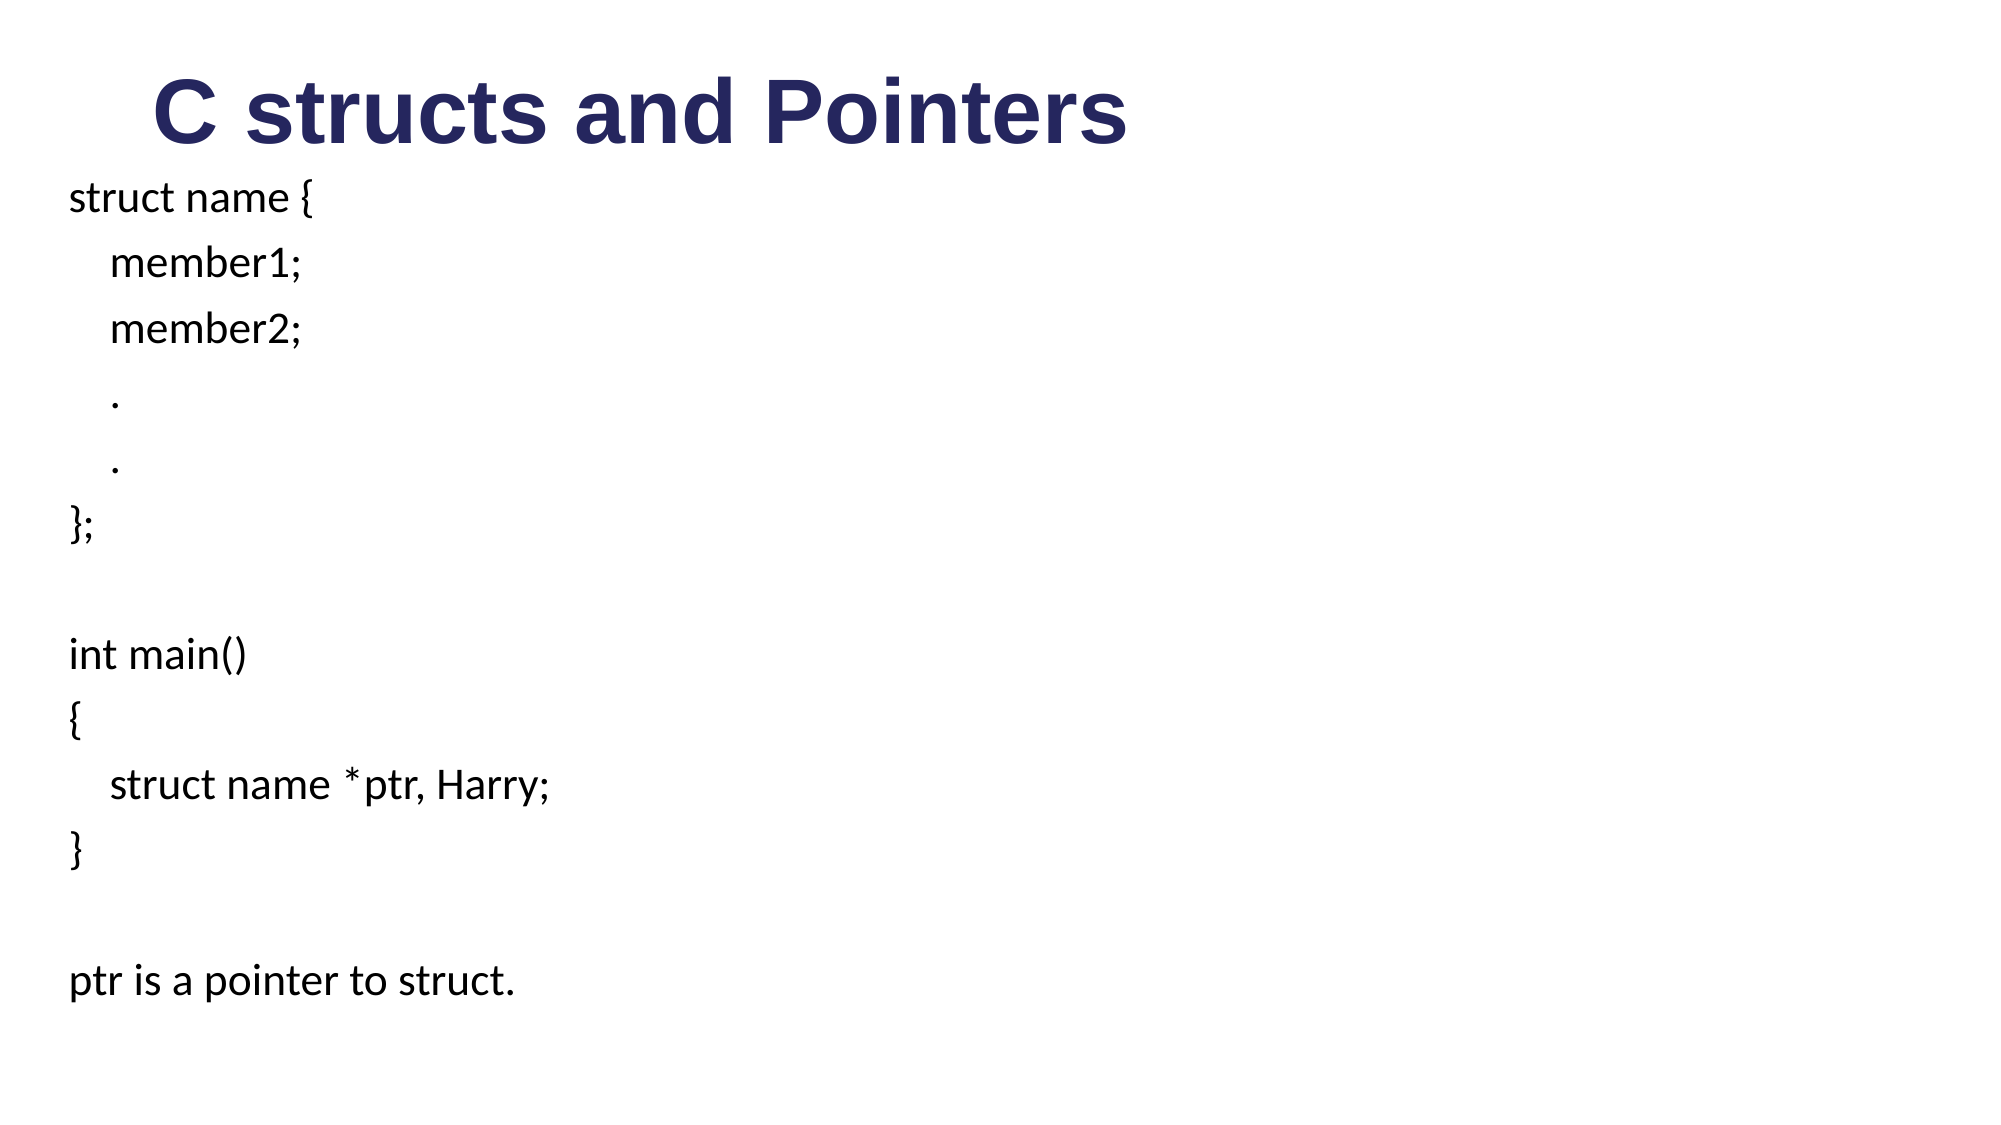

# C structs and Pointers
struct name {
    member1;
    member2;
    .
    .
};

int main()
{
    struct name *ptr, Harry;
}

ptr is a pointer to struct.